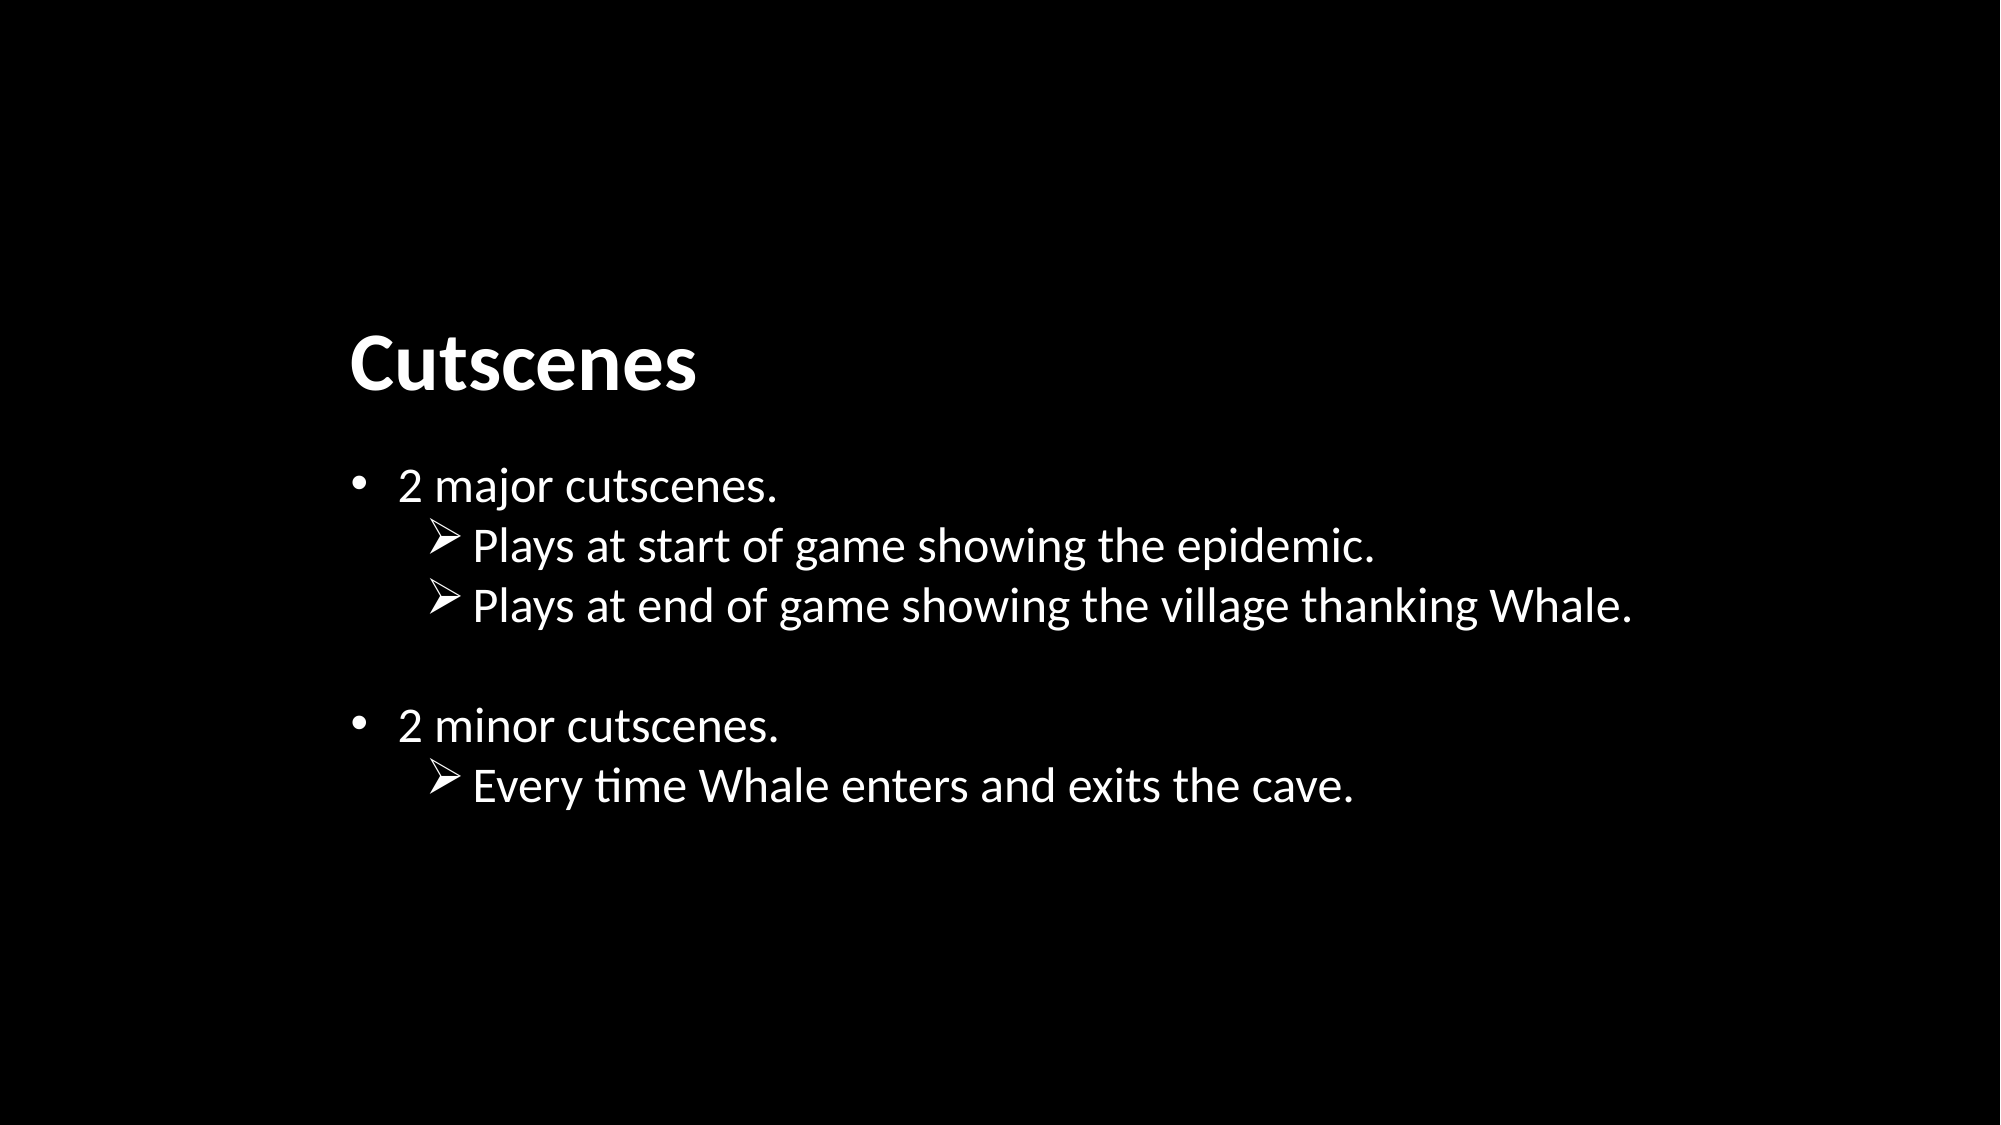

Cutscenes

2 major cutscenes.
Plays at start of game showing the epidemic.
Plays at end of game showing the village thanking Whale.

2 minor cutscenes.
Every time Whale enters and exits the cave.